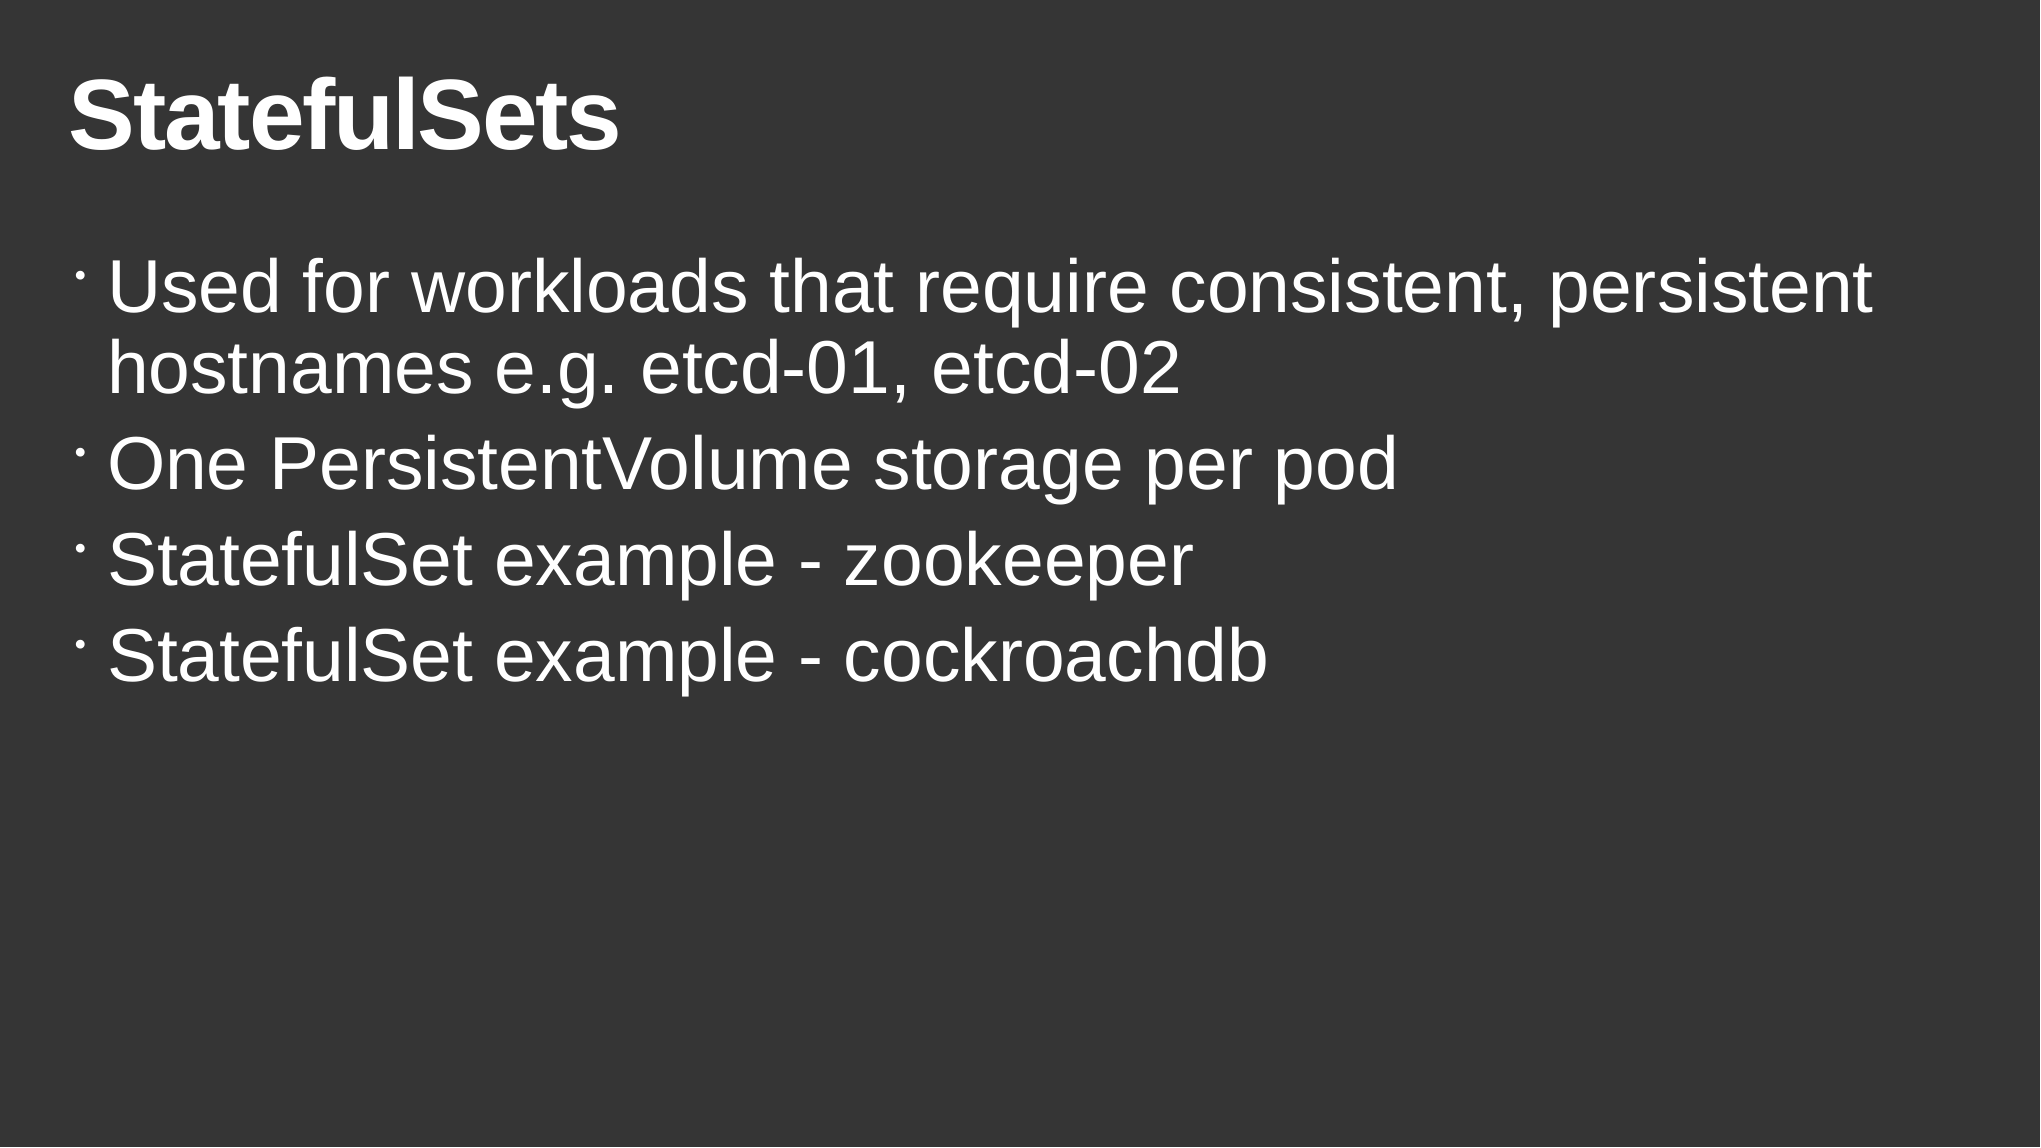

# StatefulSets
Used for workloads that require consistent, persistent hostnames e.g. etcd-01, etcd-02
One PersistentVolume storage per pod
StatefulSet example - zookeeper
StatefulSet example - cockroachdb